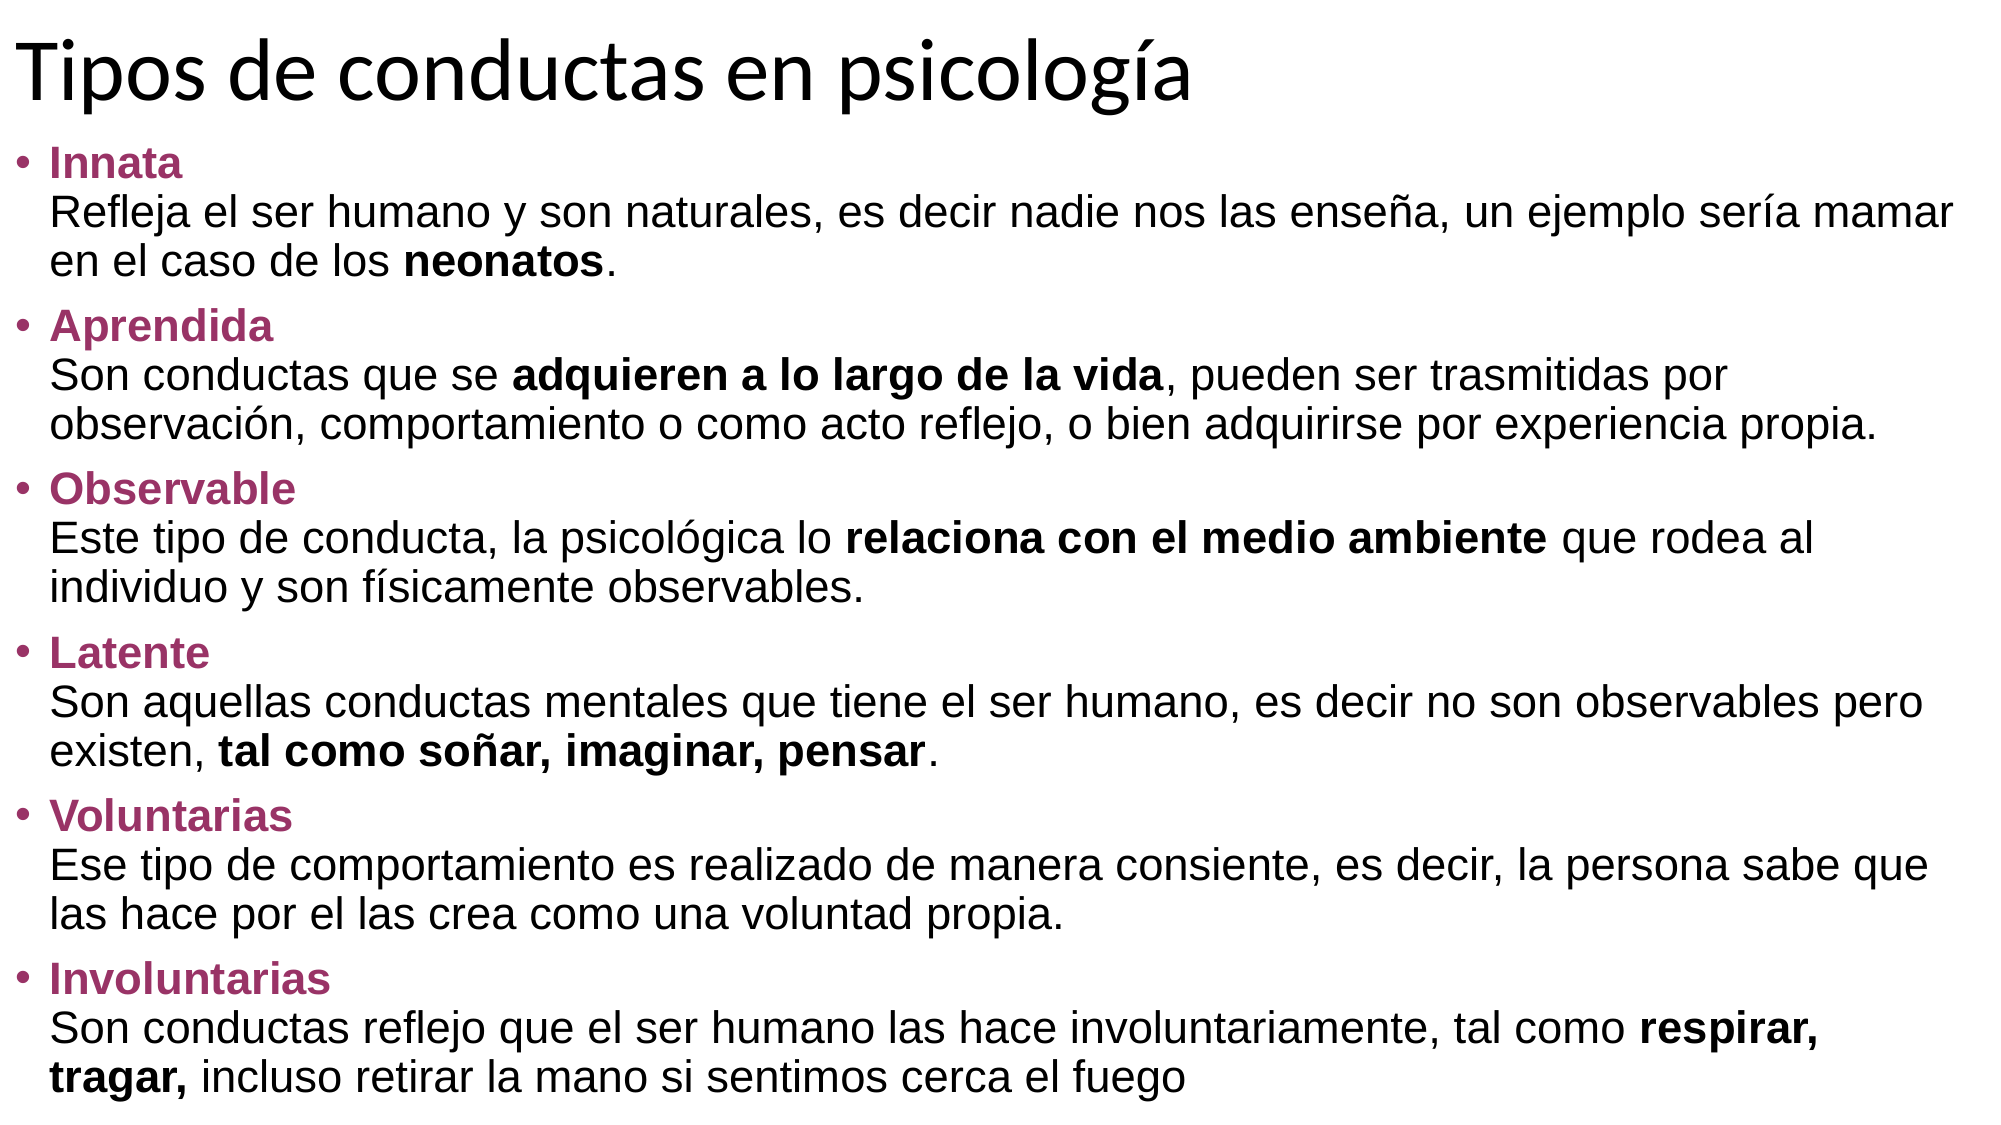

# Tipos de conductas en psicología
Innata
Refleja el ser humano y son naturales, es decir nadie nos las enseña, un ejemplo sería mamar en el caso de los neonatos.
Aprendida
Son conductas que se adquieren a lo largo de la vida, pueden ser trasmitidas por observación, comportamiento o como acto reflejo, o bien adquirirse por experiencia propia.
Observable
Este tipo de conducta, la psicológica lo relaciona con el medio ambiente que rodea al individuo y son físicamente observables.
Latente
Son aquellas conductas mentales que tiene el ser humano, es decir no son observables pero existen, tal como soñar, imaginar, pensar.
Voluntarias
Ese tipo de comportamiento es realizado de manera consiente, es decir, la persona sabe que las hace por el las crea como una voluntad propia.
Involuntarias
Son conductas reflejo que el ser humano las hace involuntariamente, tal como respirar, tragar, incluso retirar la mano si sentimos cerca el fuego